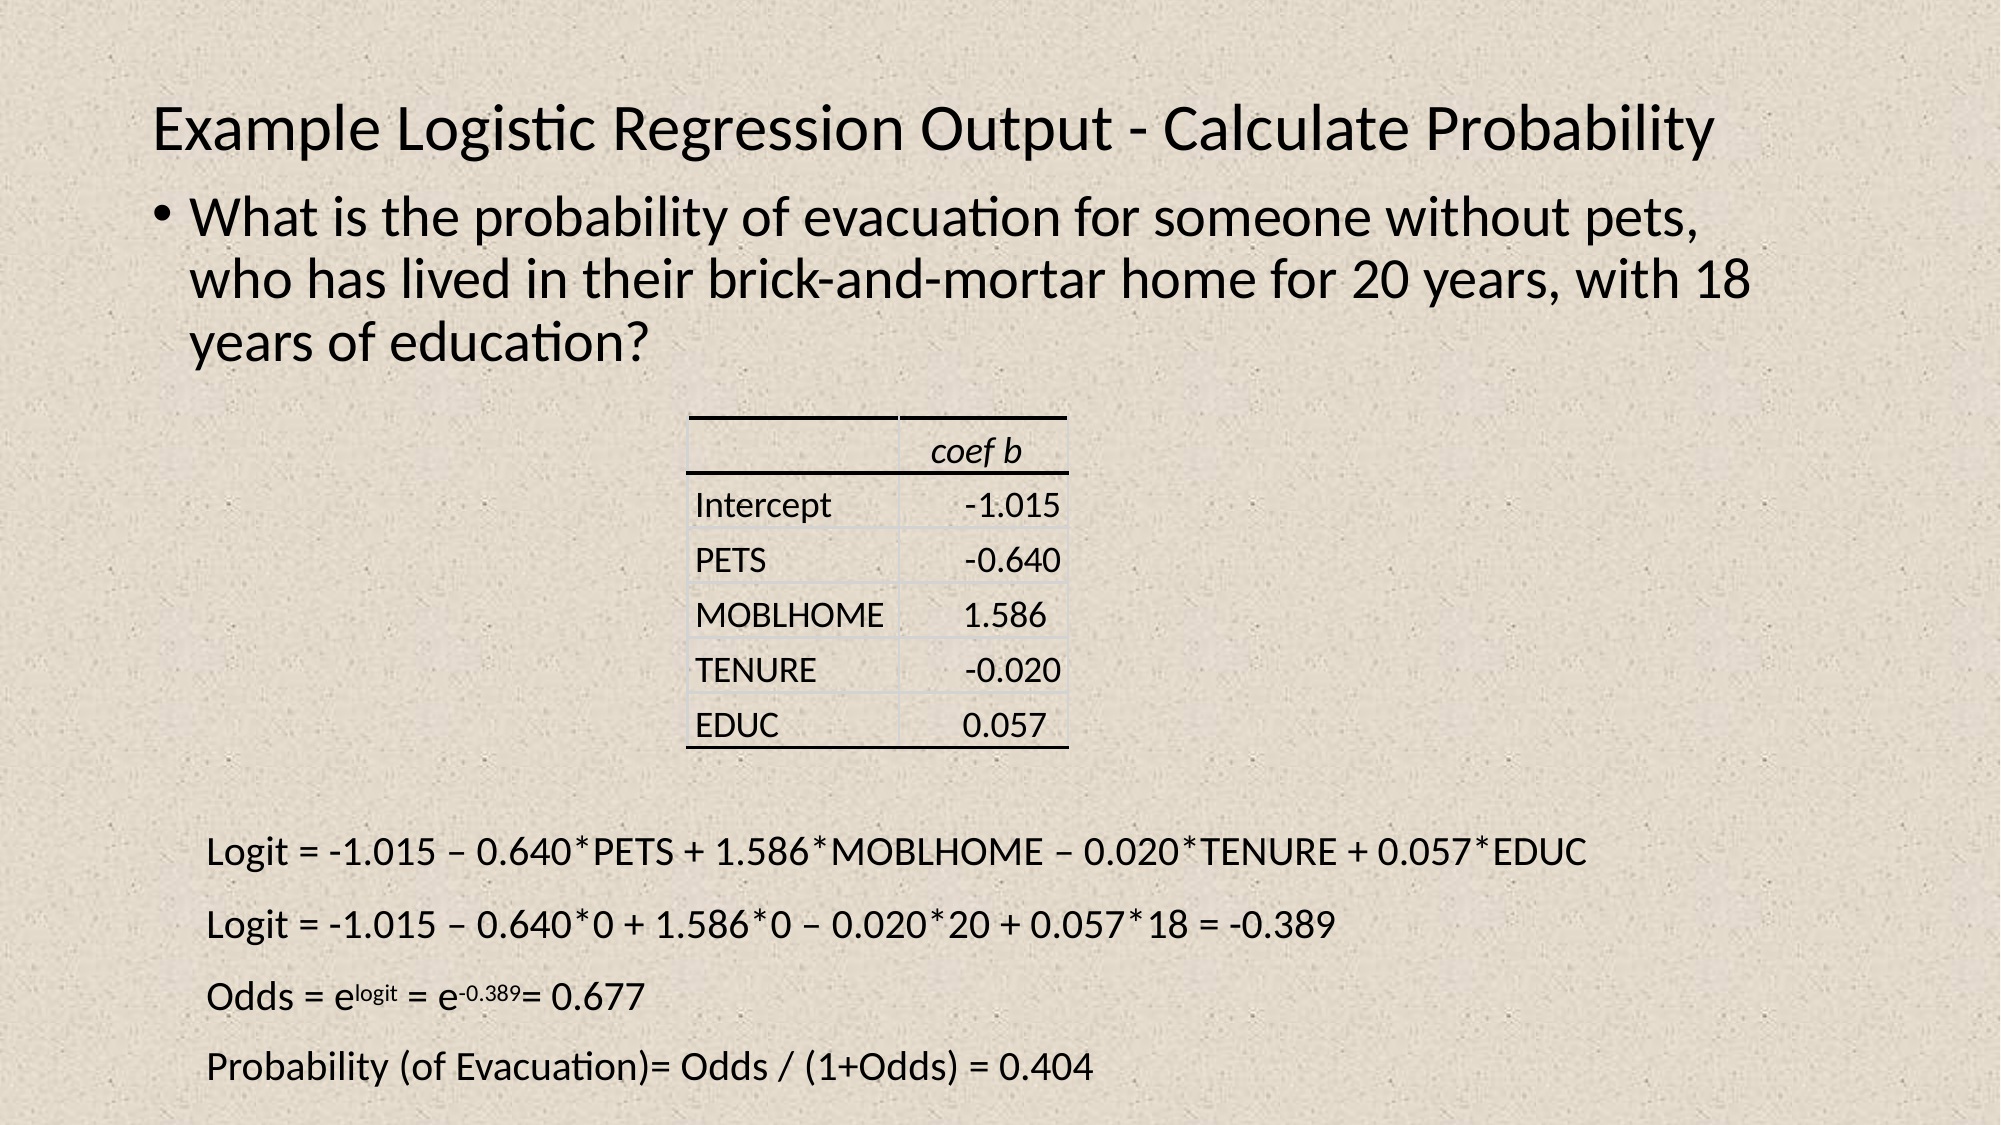

# Example Logistic Regression Output - Calculate Probability
What is the probability of evacuation for someone without pets, who has lived in their brick-and-mortar home for 20 years, with 18 years of education?
|  | coef b |
| --- | --- |
| Intercept | -1.015 |
| PETS | -0.640 |
| MOBLHOME | 1.586 |
| TENURE | -0.020 |
| EDUC | 0.057 |
Logit = -1.015 – 0.640*PETS + 1.586*MOBLHOME – 0.020*TENURE + 0.057*EDUC
Logit = -1.015 – 0.640*0 + 1.586*0 – 0.020*20 + 0.057*18 = -0.389
Odds = elogit = e-0.389= 0.677
Probability (of Evacuation)= Odds / (1+Odds) = 0.404